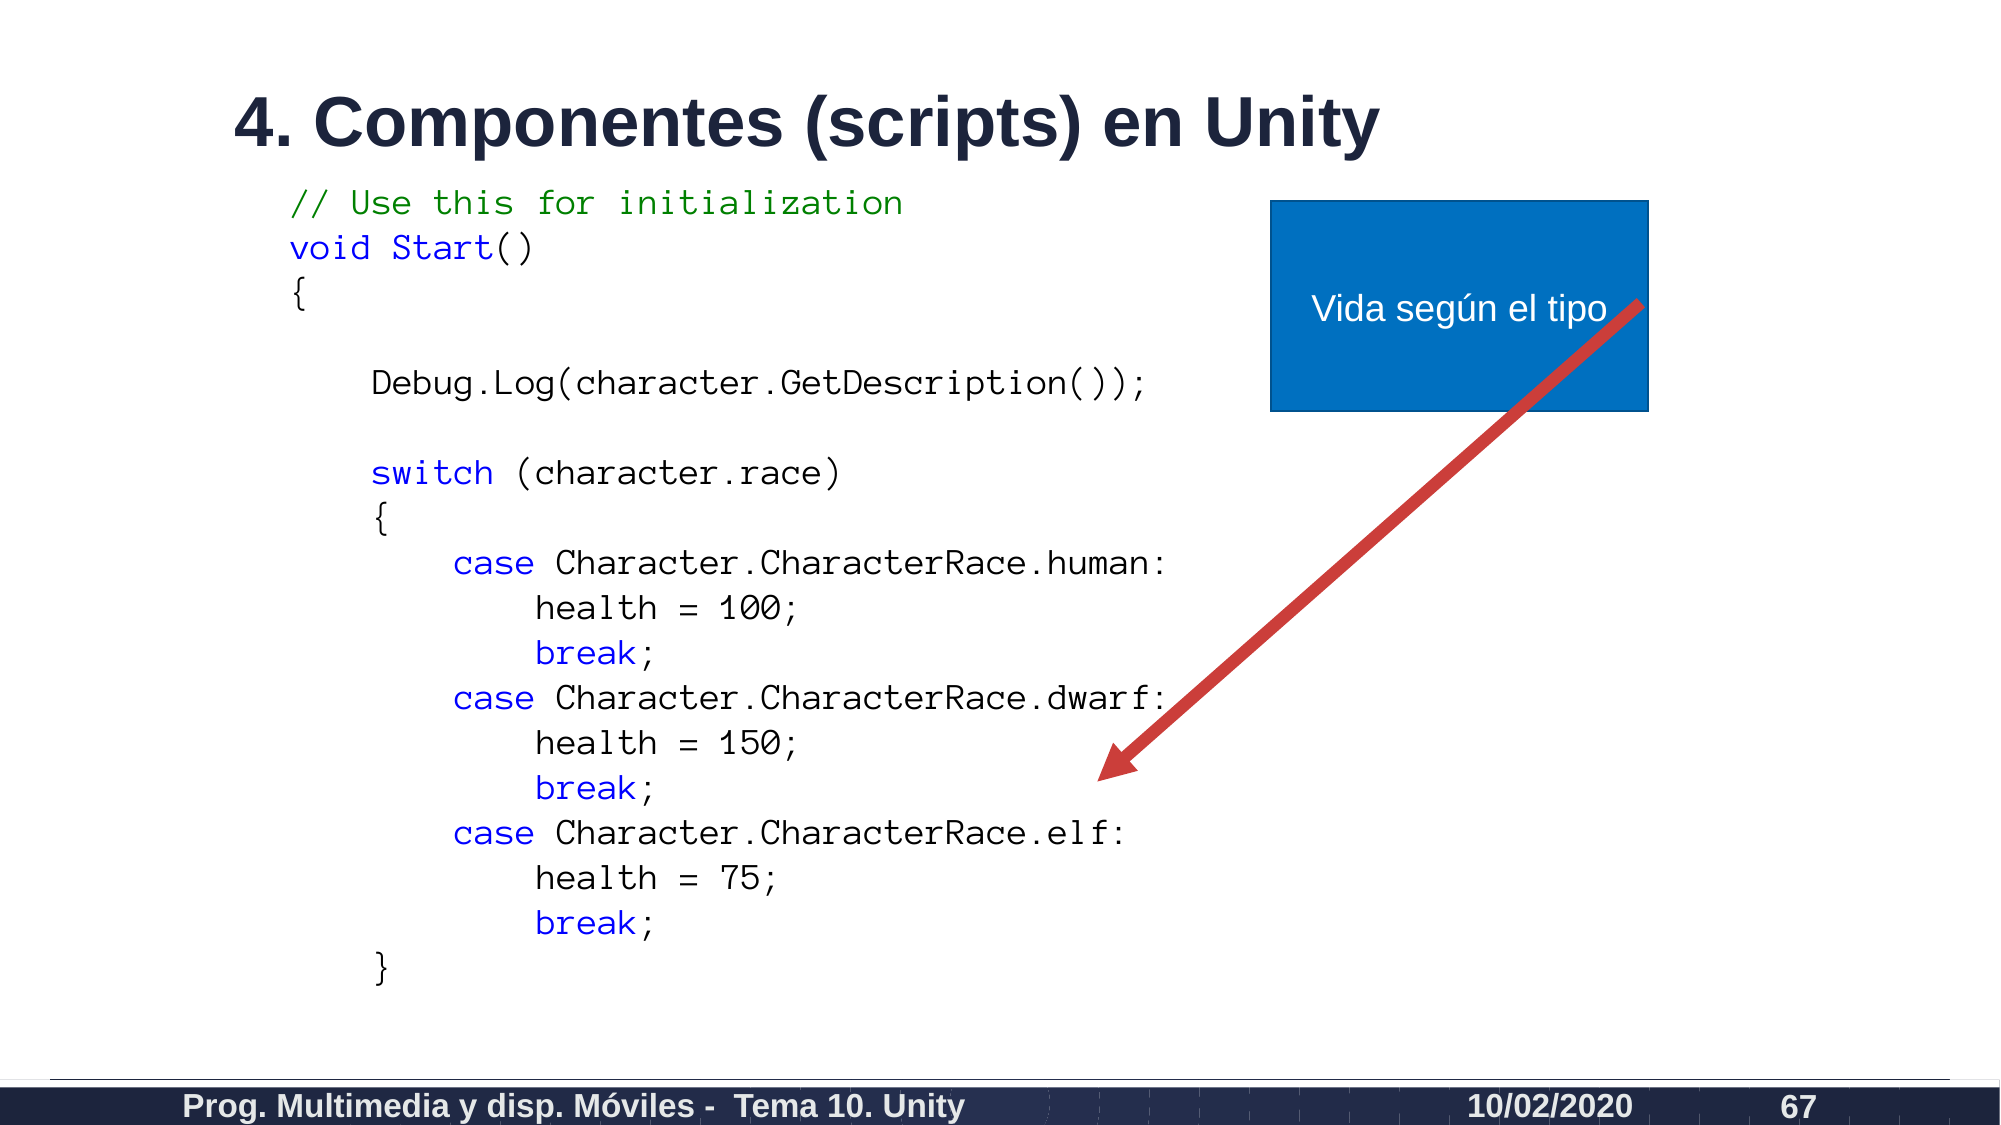

# 4. Componentes (scripts) en Unity
    // Use this for initialization
    void Start()
    {

        Debug.Log(character.GetDescription());

        switch (character.race)
        {
            case Character.CharacterRace.human:
                health = 100;
                break;
            case Character.CharacterRace.dwarf:
                health = 150;
                break;
            case Character.CharacterRace.elf:
                health = 75;
                break;
        }

Vida según el tipo
Prog. Multimedia y disp. Móviles -  Tema 10. Unity
10/02/2020
67